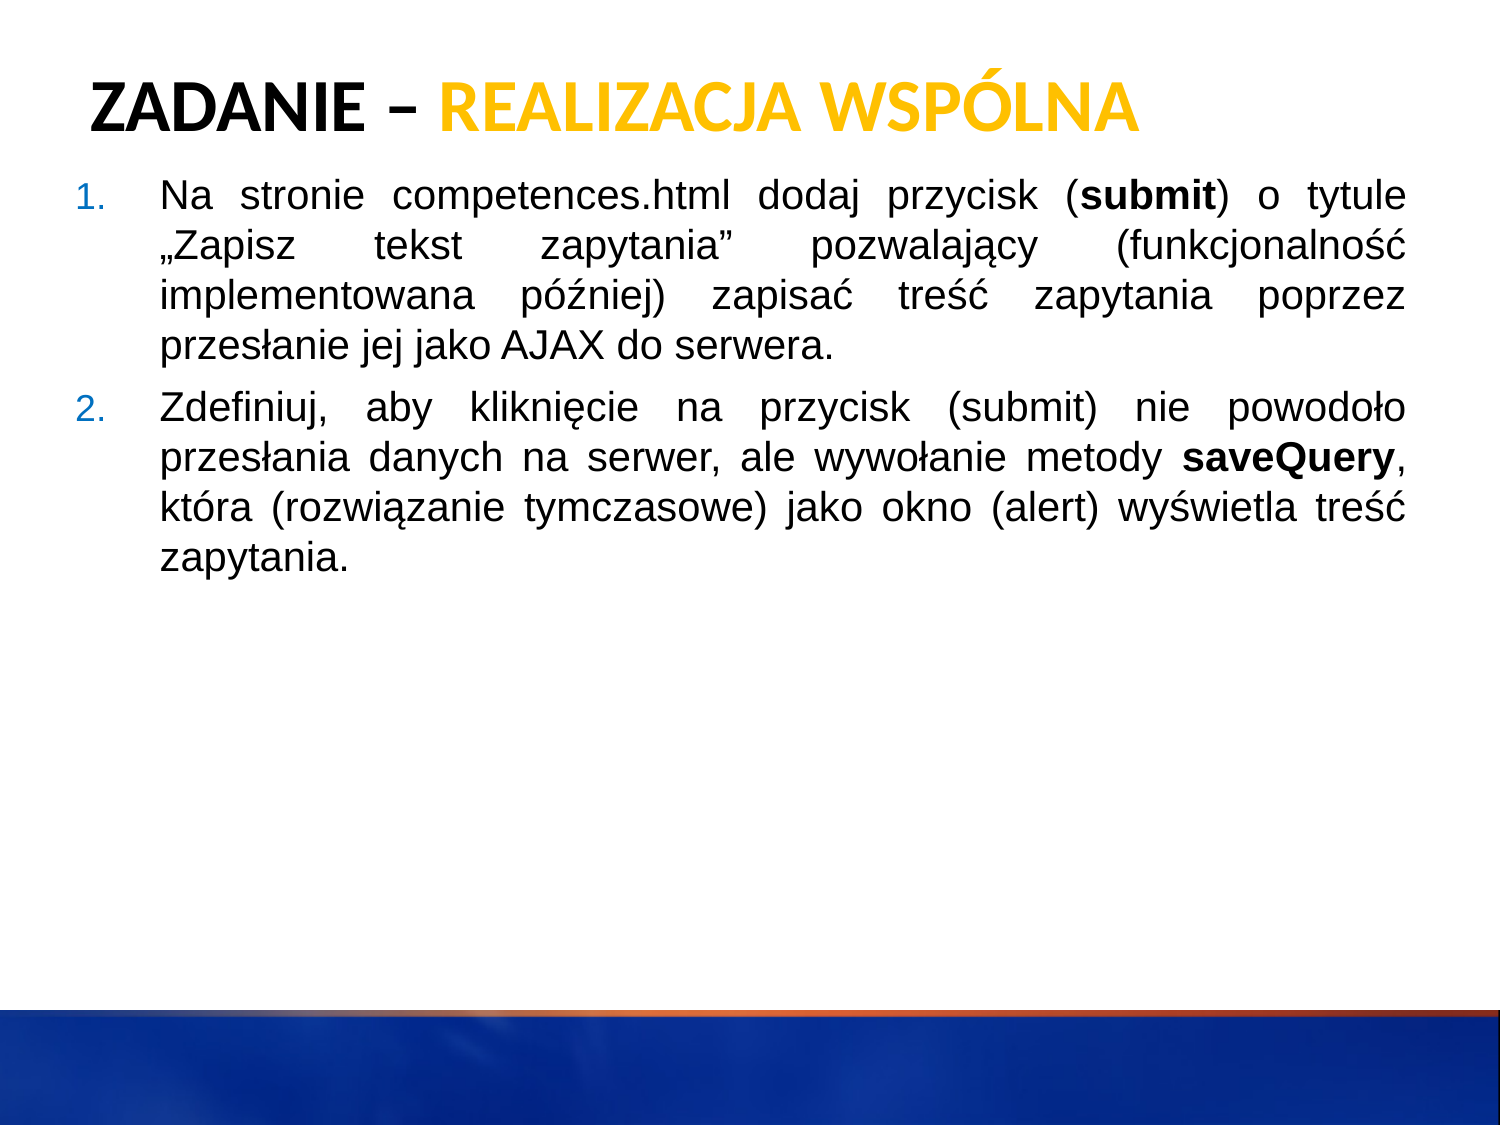

# Zadanie – realizacja wspólna
Na stronie competences.html dodaj przycisk (submit) o tytule „Zapisz tekst zapytania” pozwalający (funkcjonalność implementowana później) zapisać treść zapytania poprzez przesłanie jej jako AJAX do serwera.
Zdefiniuj, aby kliknięcie na przycisk (submit) nie powodoło przesłania danych na serwer, ale wywołanie metody saveQuery, która (rozwiązanie tymczasowe) jako okno (alert) wyświetla treść zapytania.